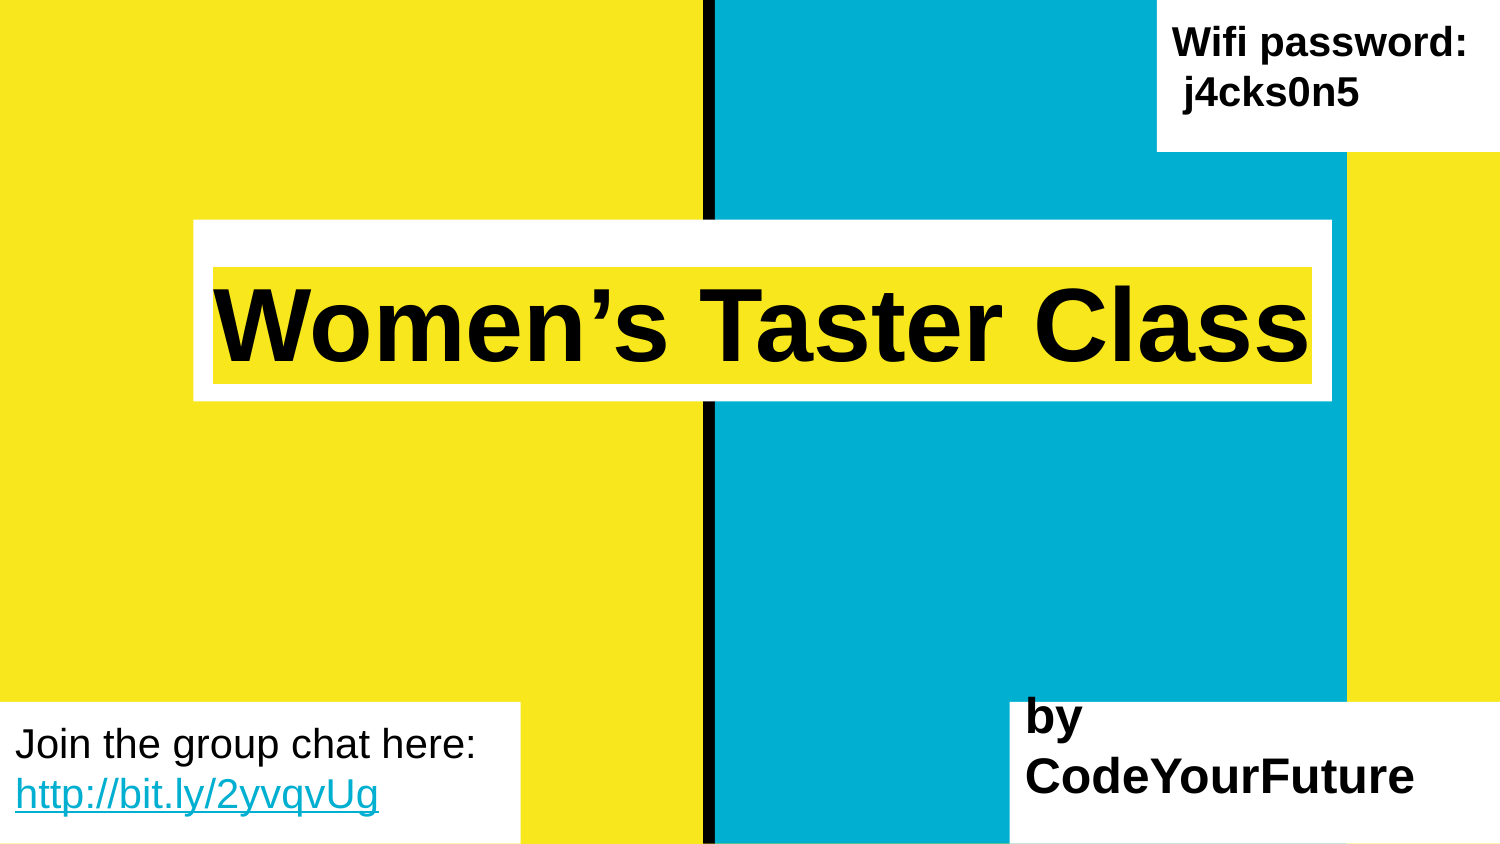

Wifi password:   j4cks0n5
# Women’s Taster Class
Join the group chat here: http://bit.ly/2yvqvUg
by CodeYourFuture